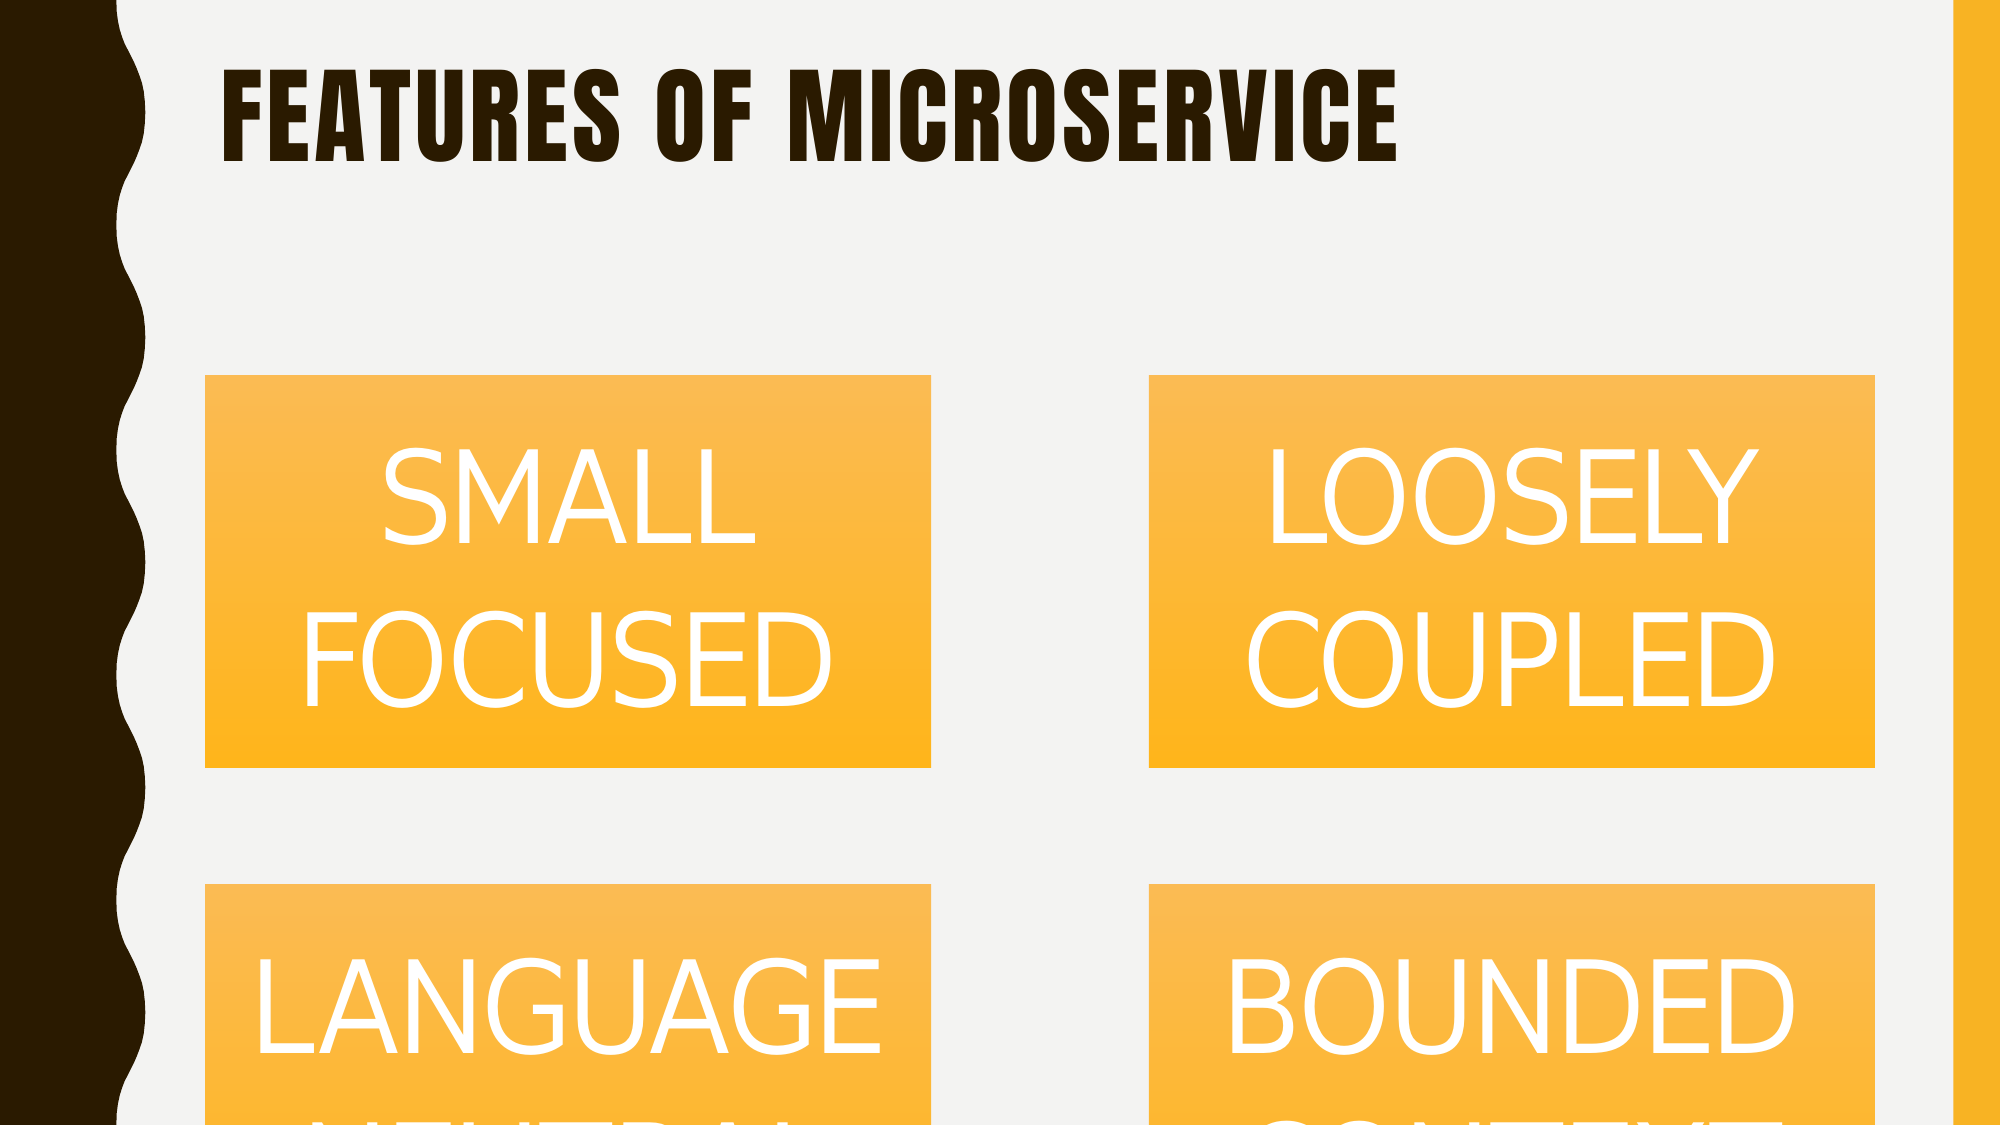

# FEATURES OF MICROSERVICE
SMALL FOCUSED
LOOSELY COUPLED